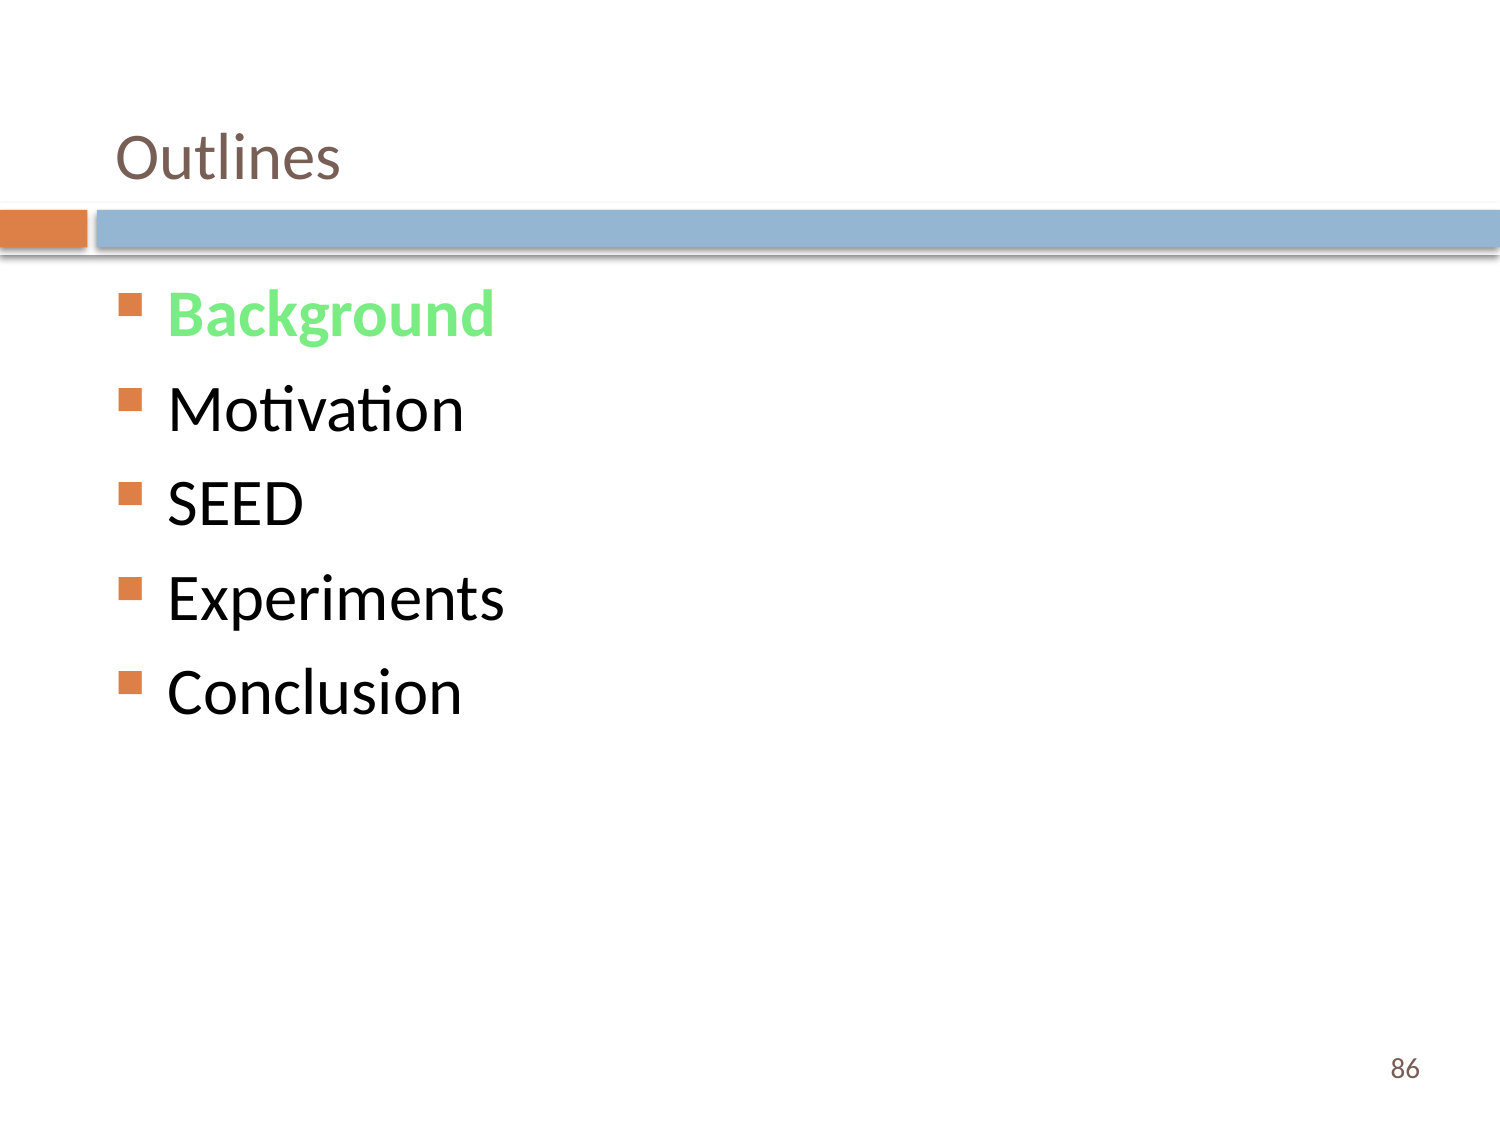

# Outlines
Background
Motivation
SEED
Experiments
Conclusion

86